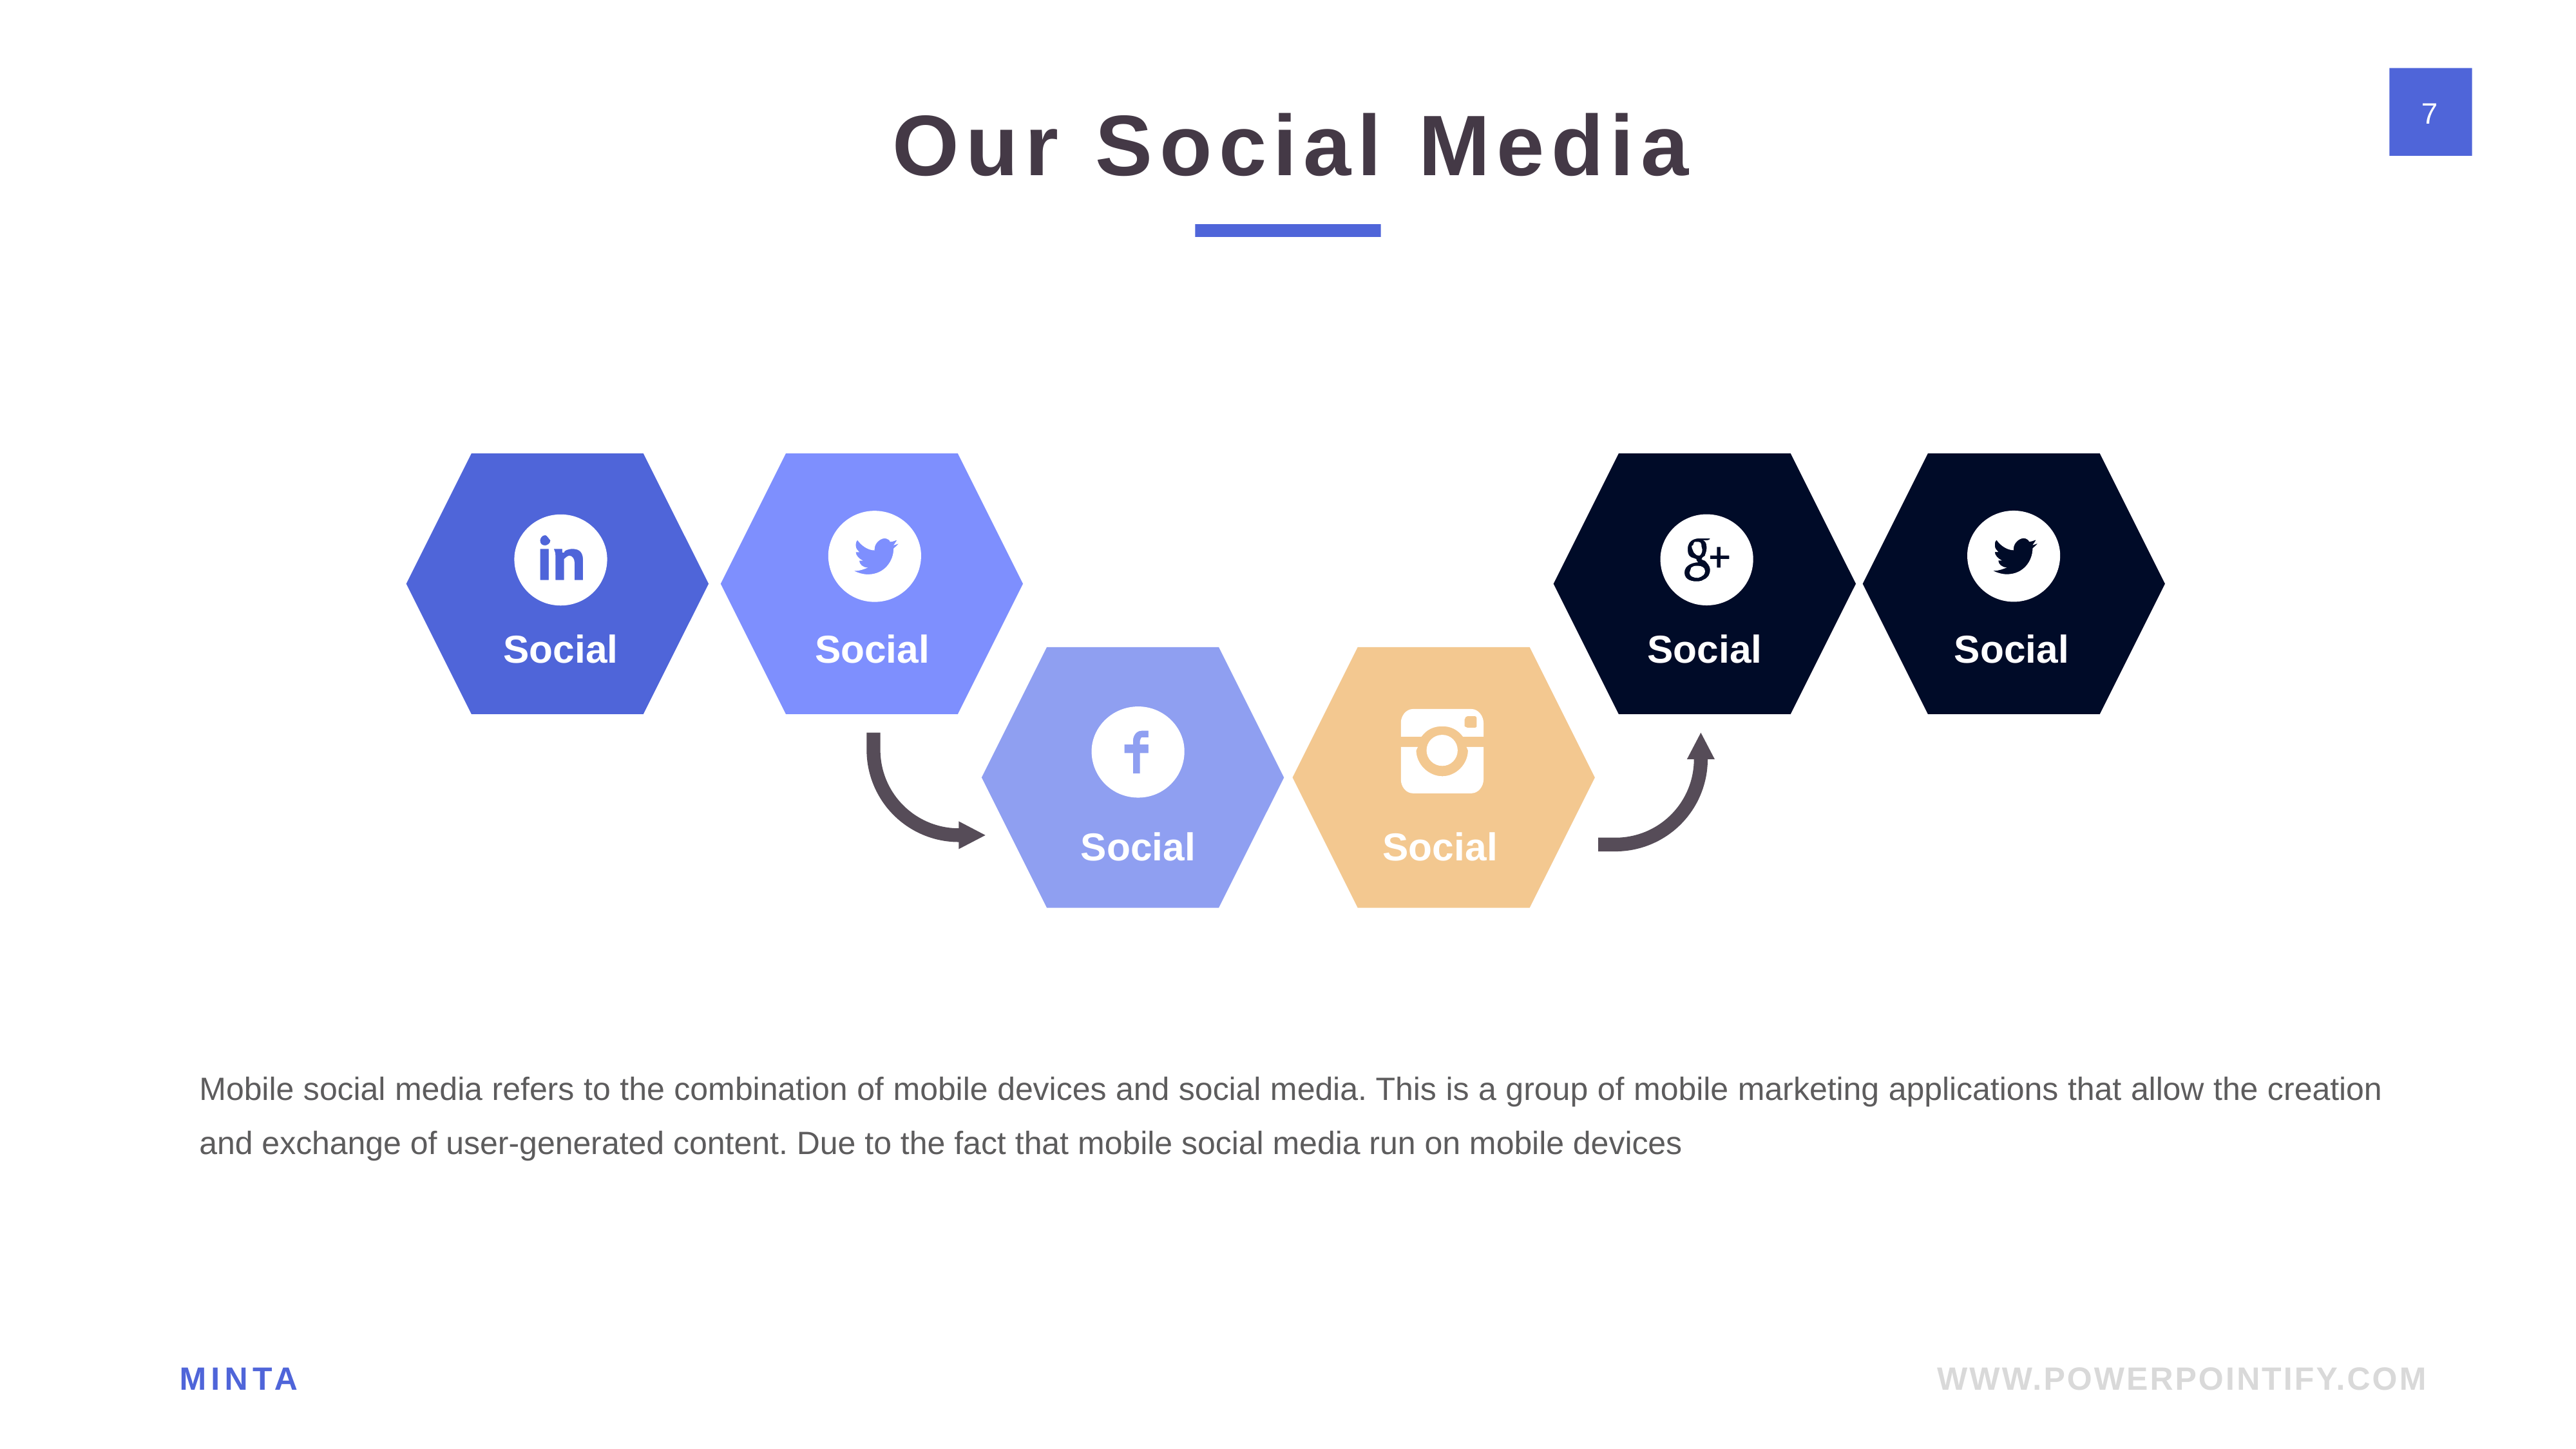

Our Social Media

Social
Social
Social
Social

Social
Social
Mobile social media refers to the combination of mobile devices and social media. This is a group of mobile marketing applications that allow the creation and exchange of user-generated content. Due to the fact that mobile social media run on mobile devices